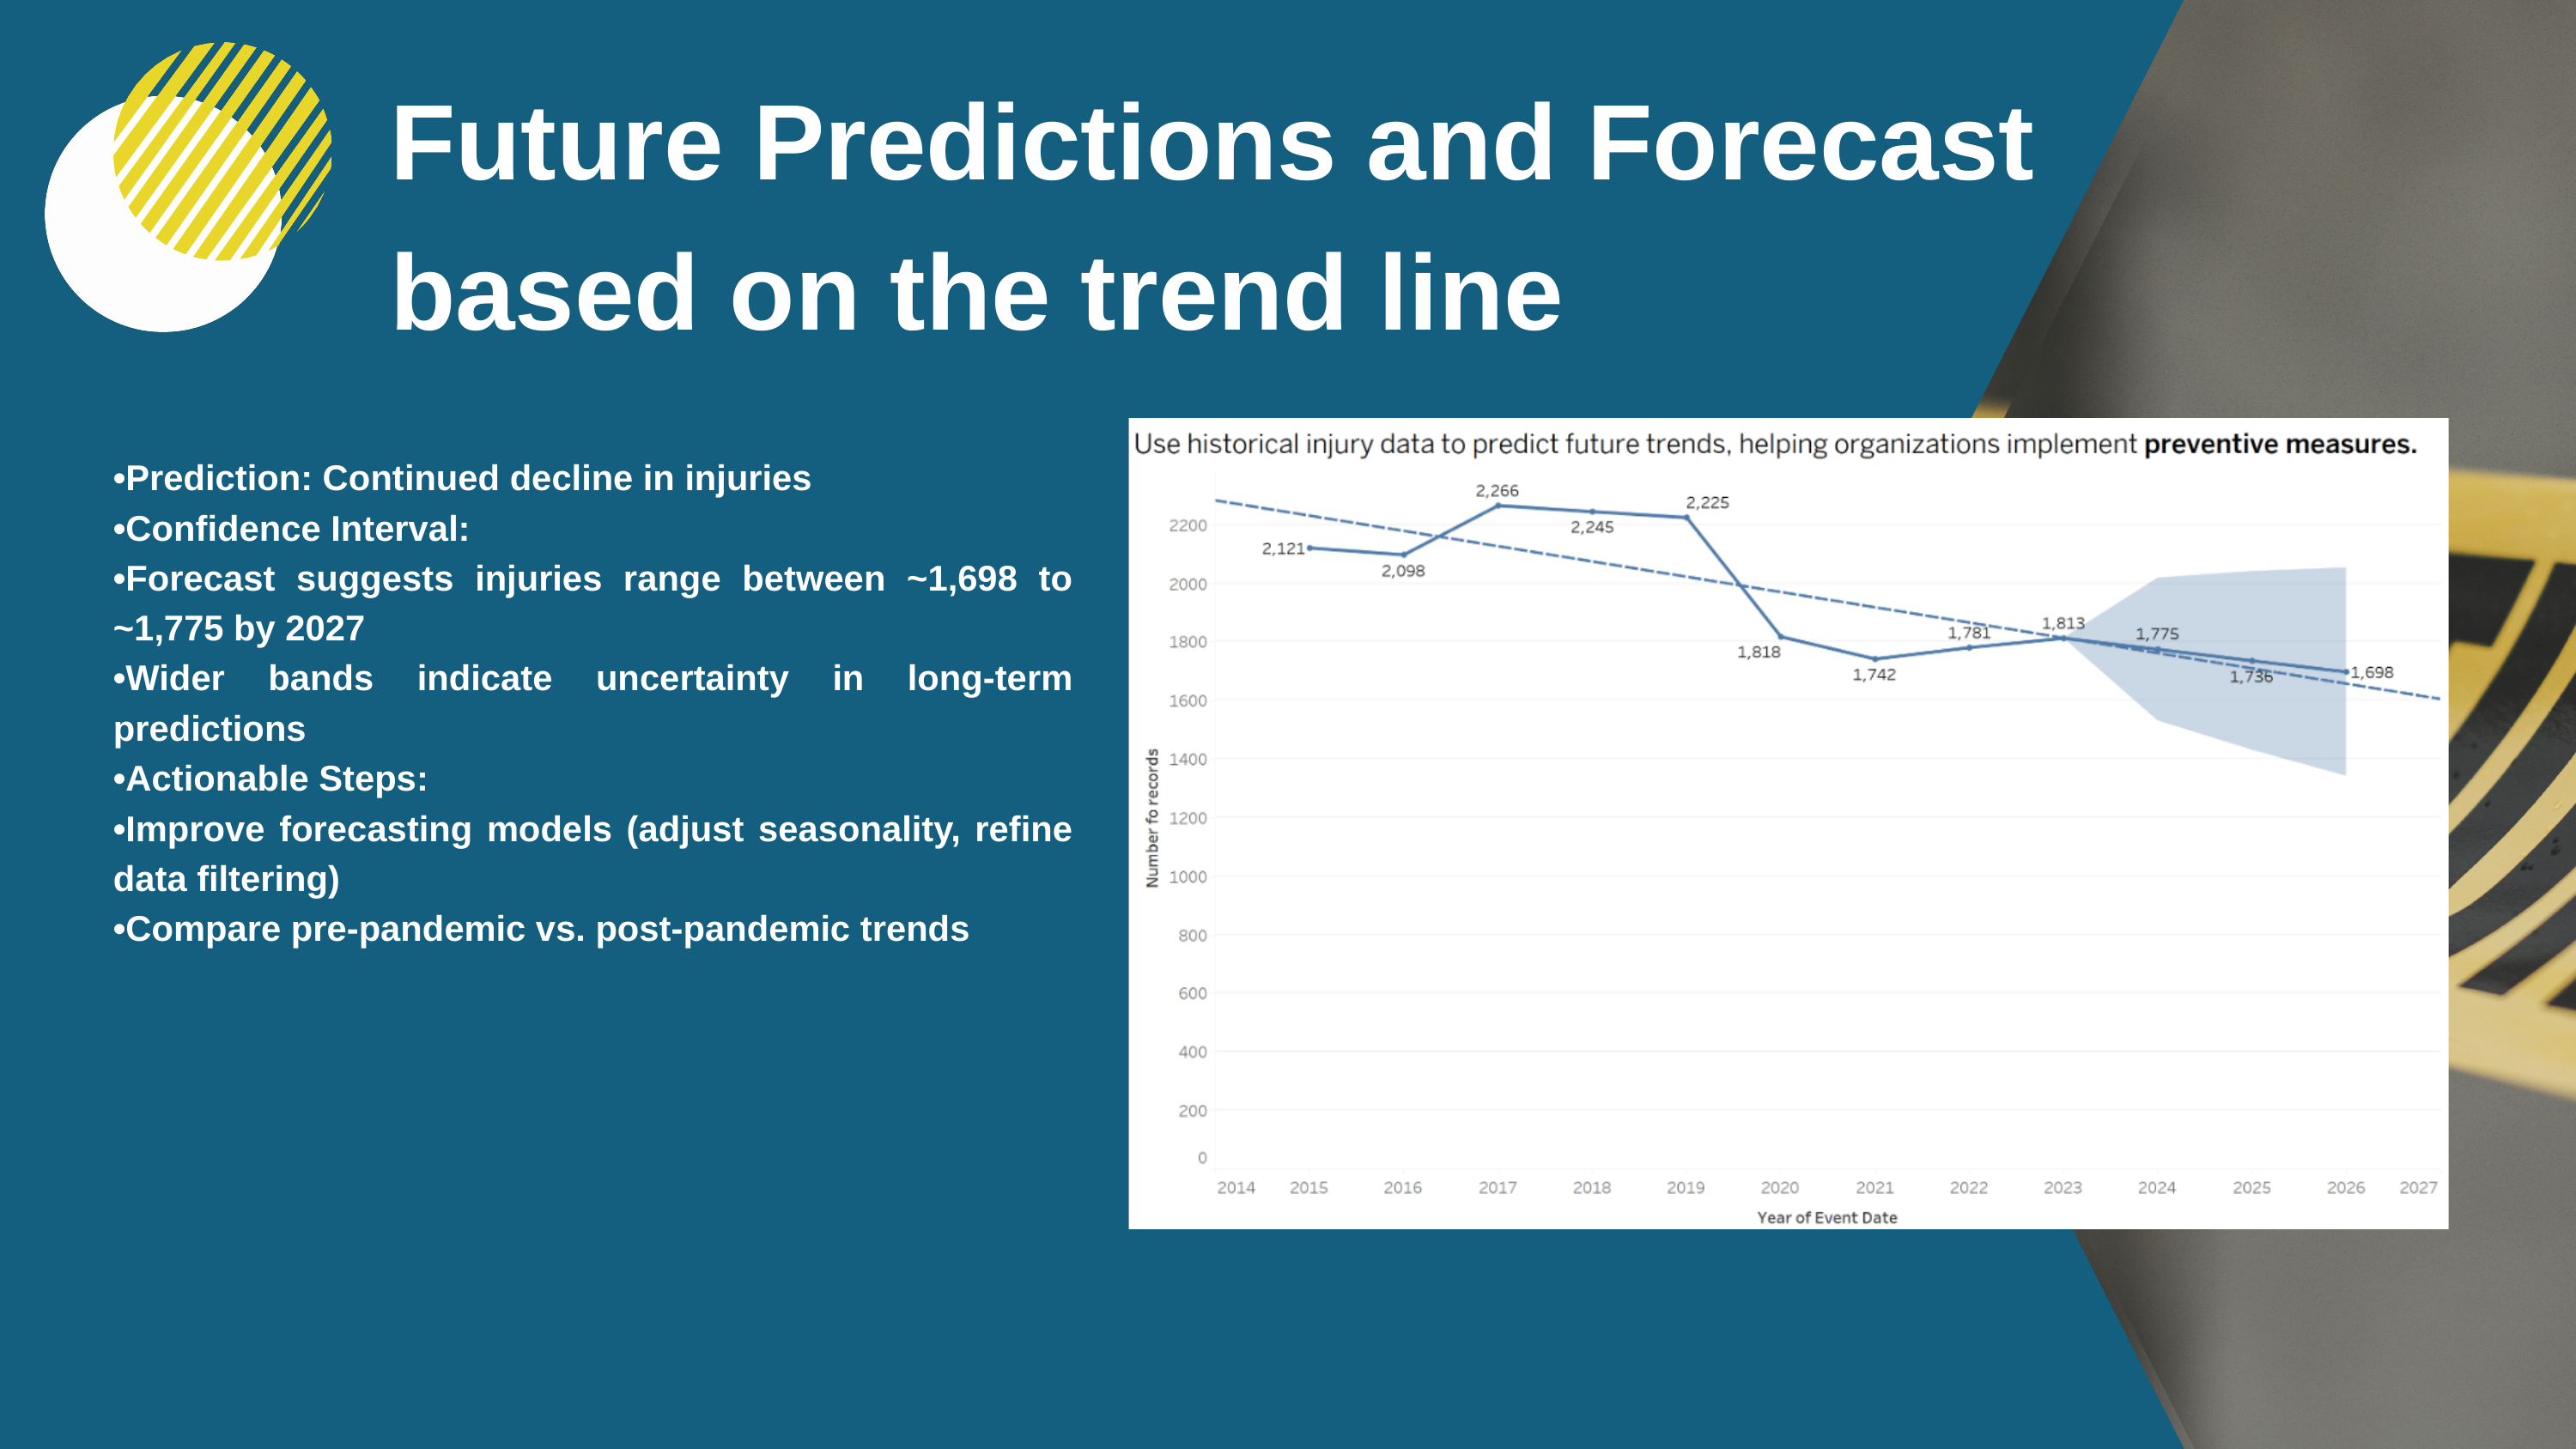

Future Predictions and Forecast based on the trend line

•Prediction: Continued decline in injuries
•Confidence Interval:
•Forecast suggests injuries range between ~1,698 to ~1,775 by 2027
•Wider bands indicate uncertainty in long-term predictions
•Actionable Steps:
•Improve forecasting models (adjust seasonality, refine data filtering)
•Compare pre-pandemic vs. post-pandemic trends